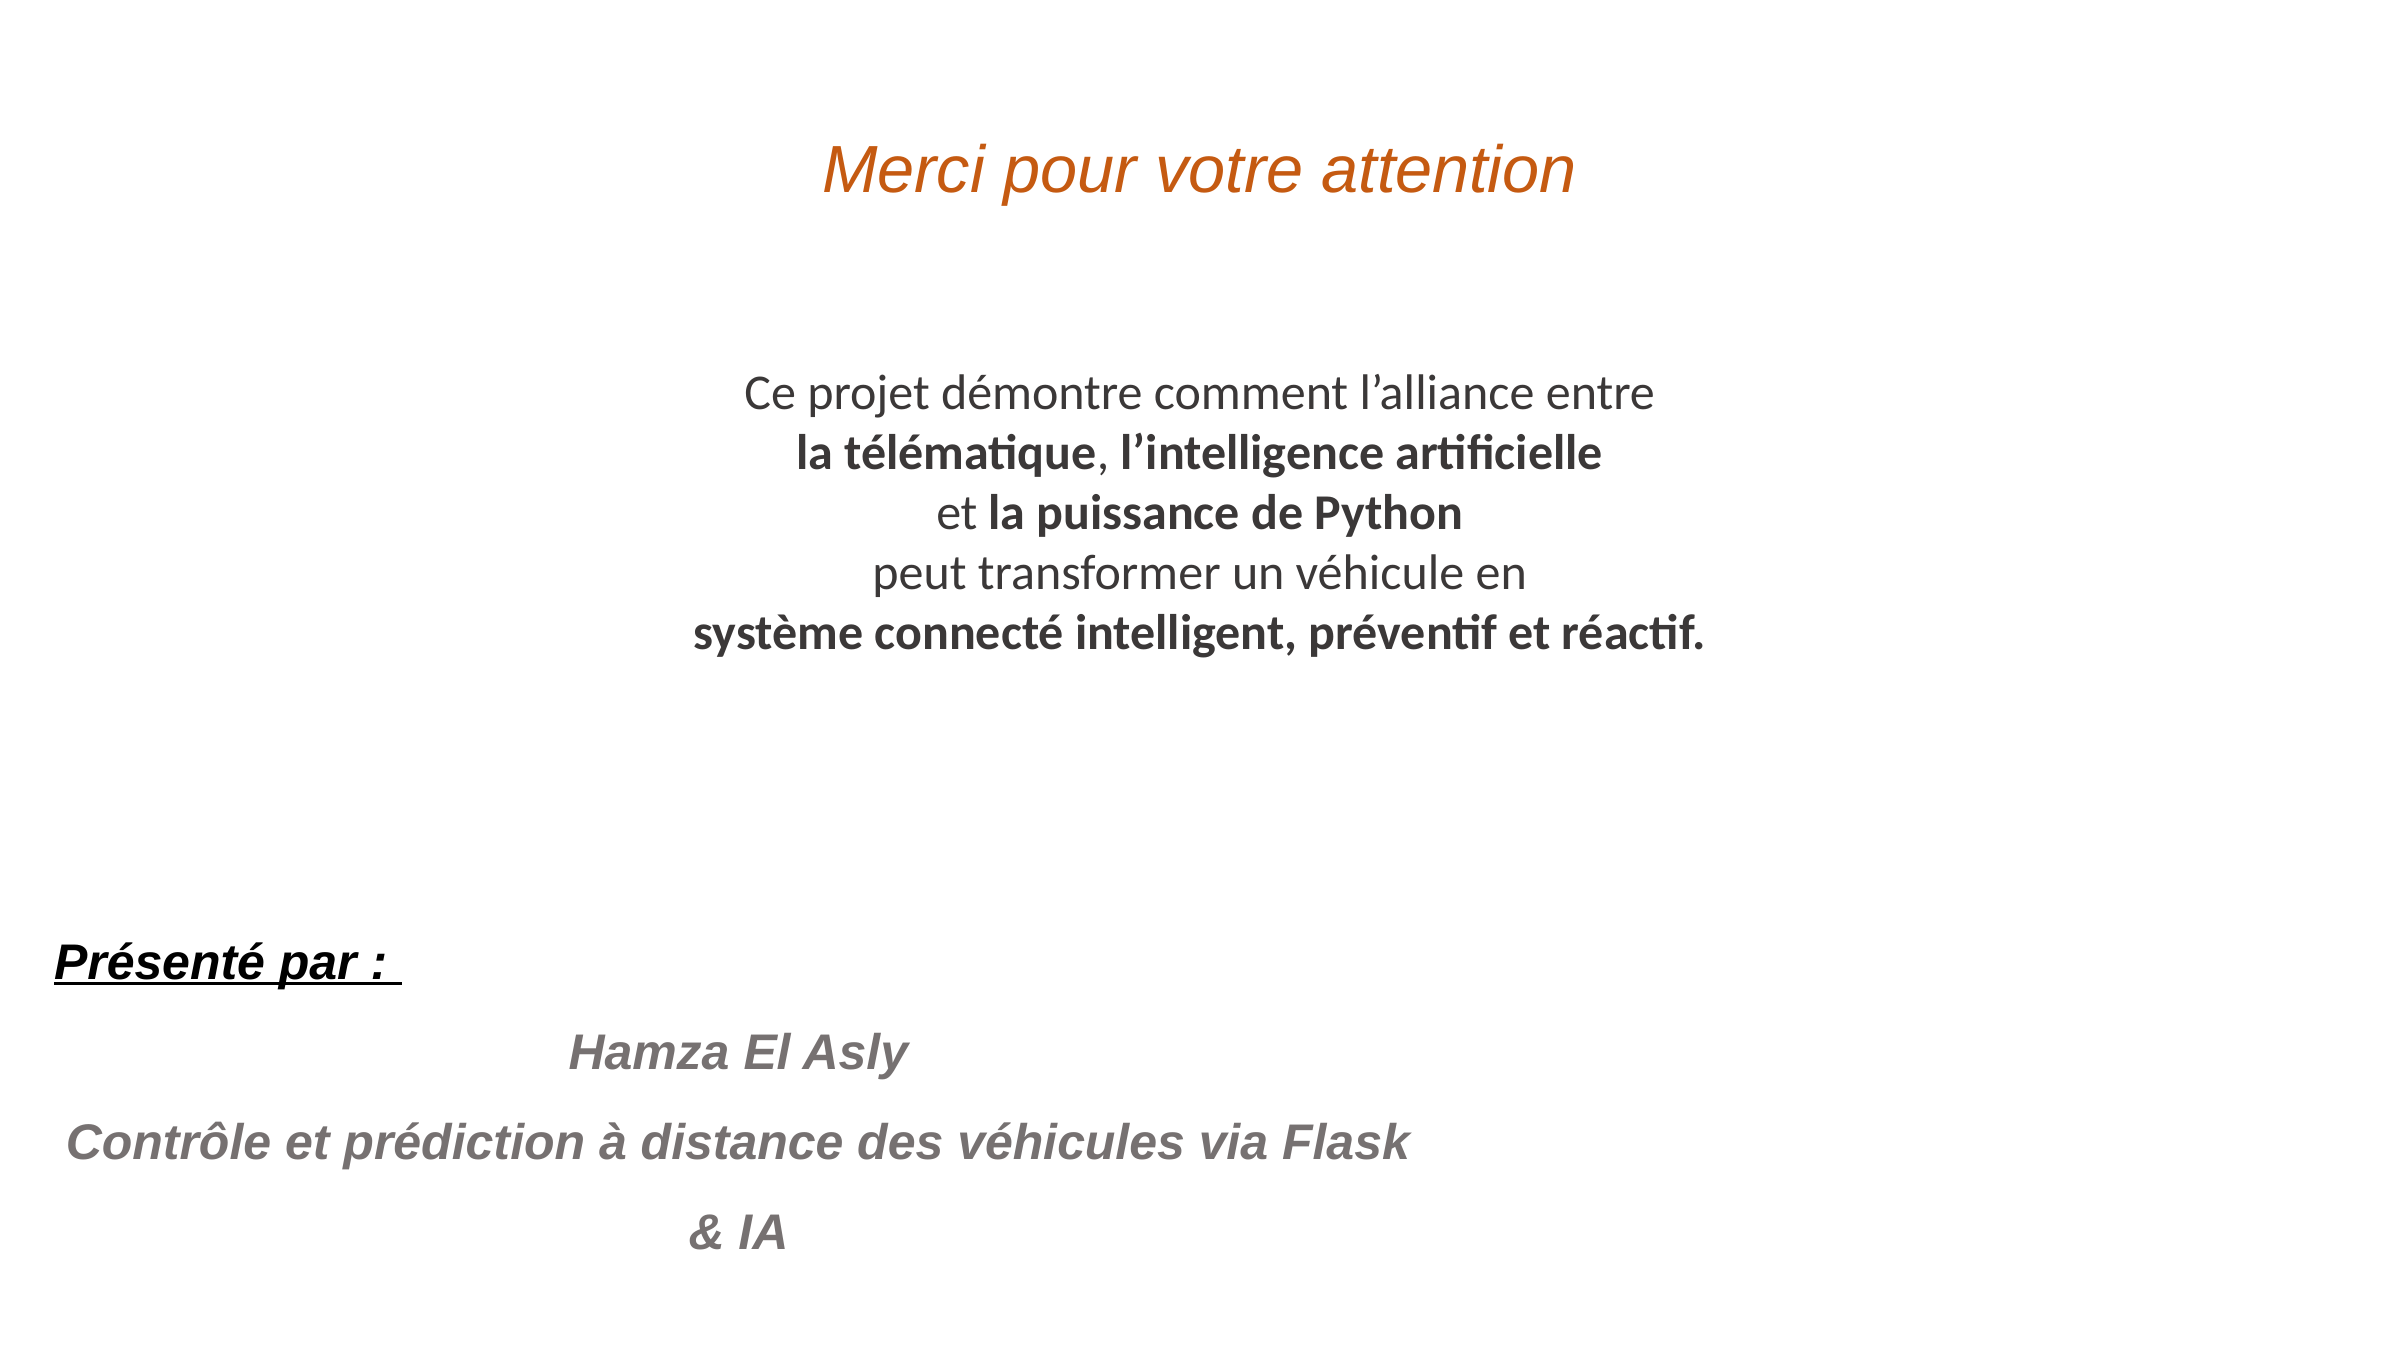

Merci pour votre attention
Ce projet démontre comment l’alliance entre
la télématique, l’intelligence artificielle
et la puissance de Python
peut transformer un véhicule en
système connecté intelligent, préventif et réactif.
Présenté par :
Hamza El Asly
Contrôle et prédiction à distance des véhicules via Flask & IA